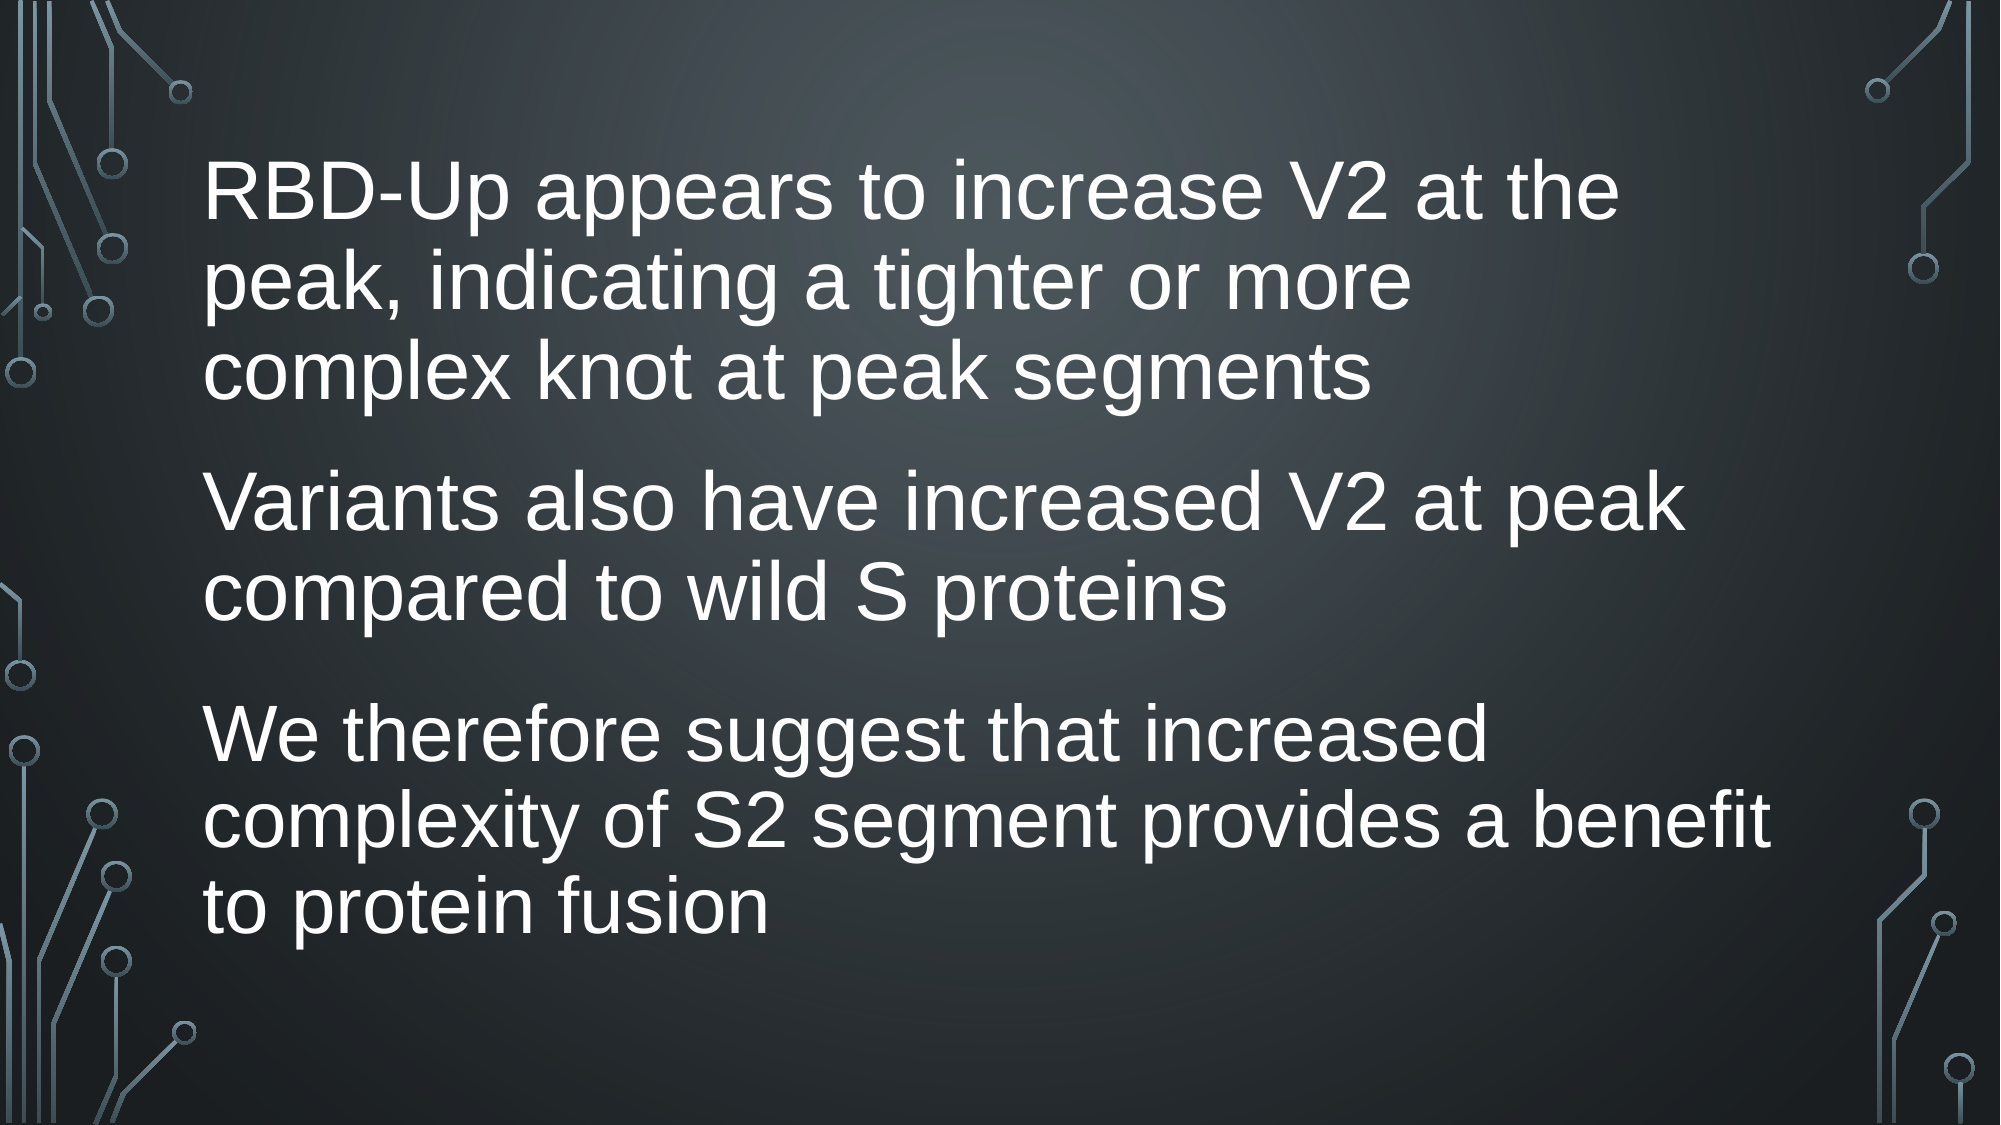

# RBD-Up appears to increase V2 at the peak, indicating a tighter or more complex knot at peak segments
Variants also have increased V2 at peak compared to wild S proteins
We therefore suggest that increased complexity of S2 segment provides a benefit to protein fusion